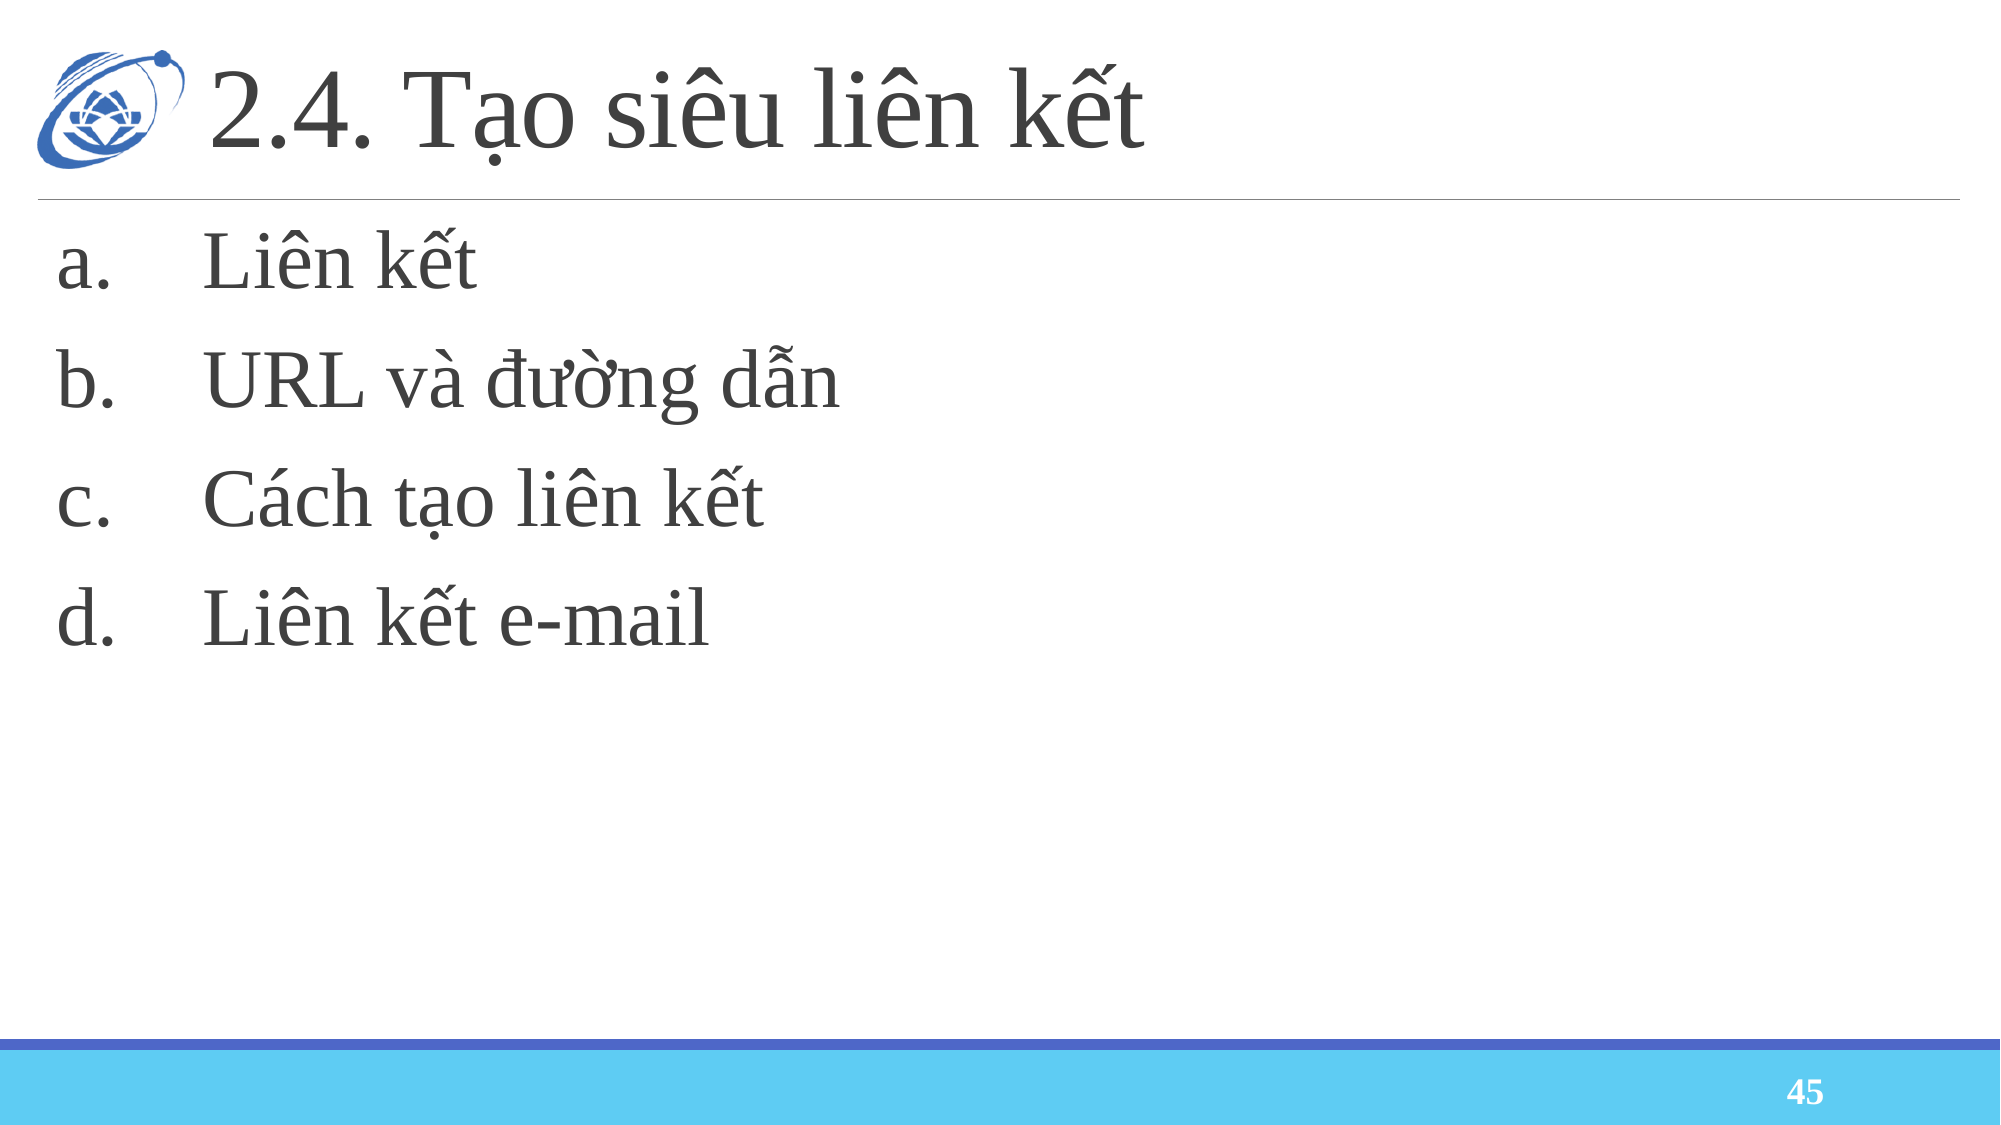

# 2.4. Tạo siêu liên kết
a.	Liên kết
b.	URL và đường dẫn
c.	Cách tạo liên kết
d.	Liên kết e-mail
45